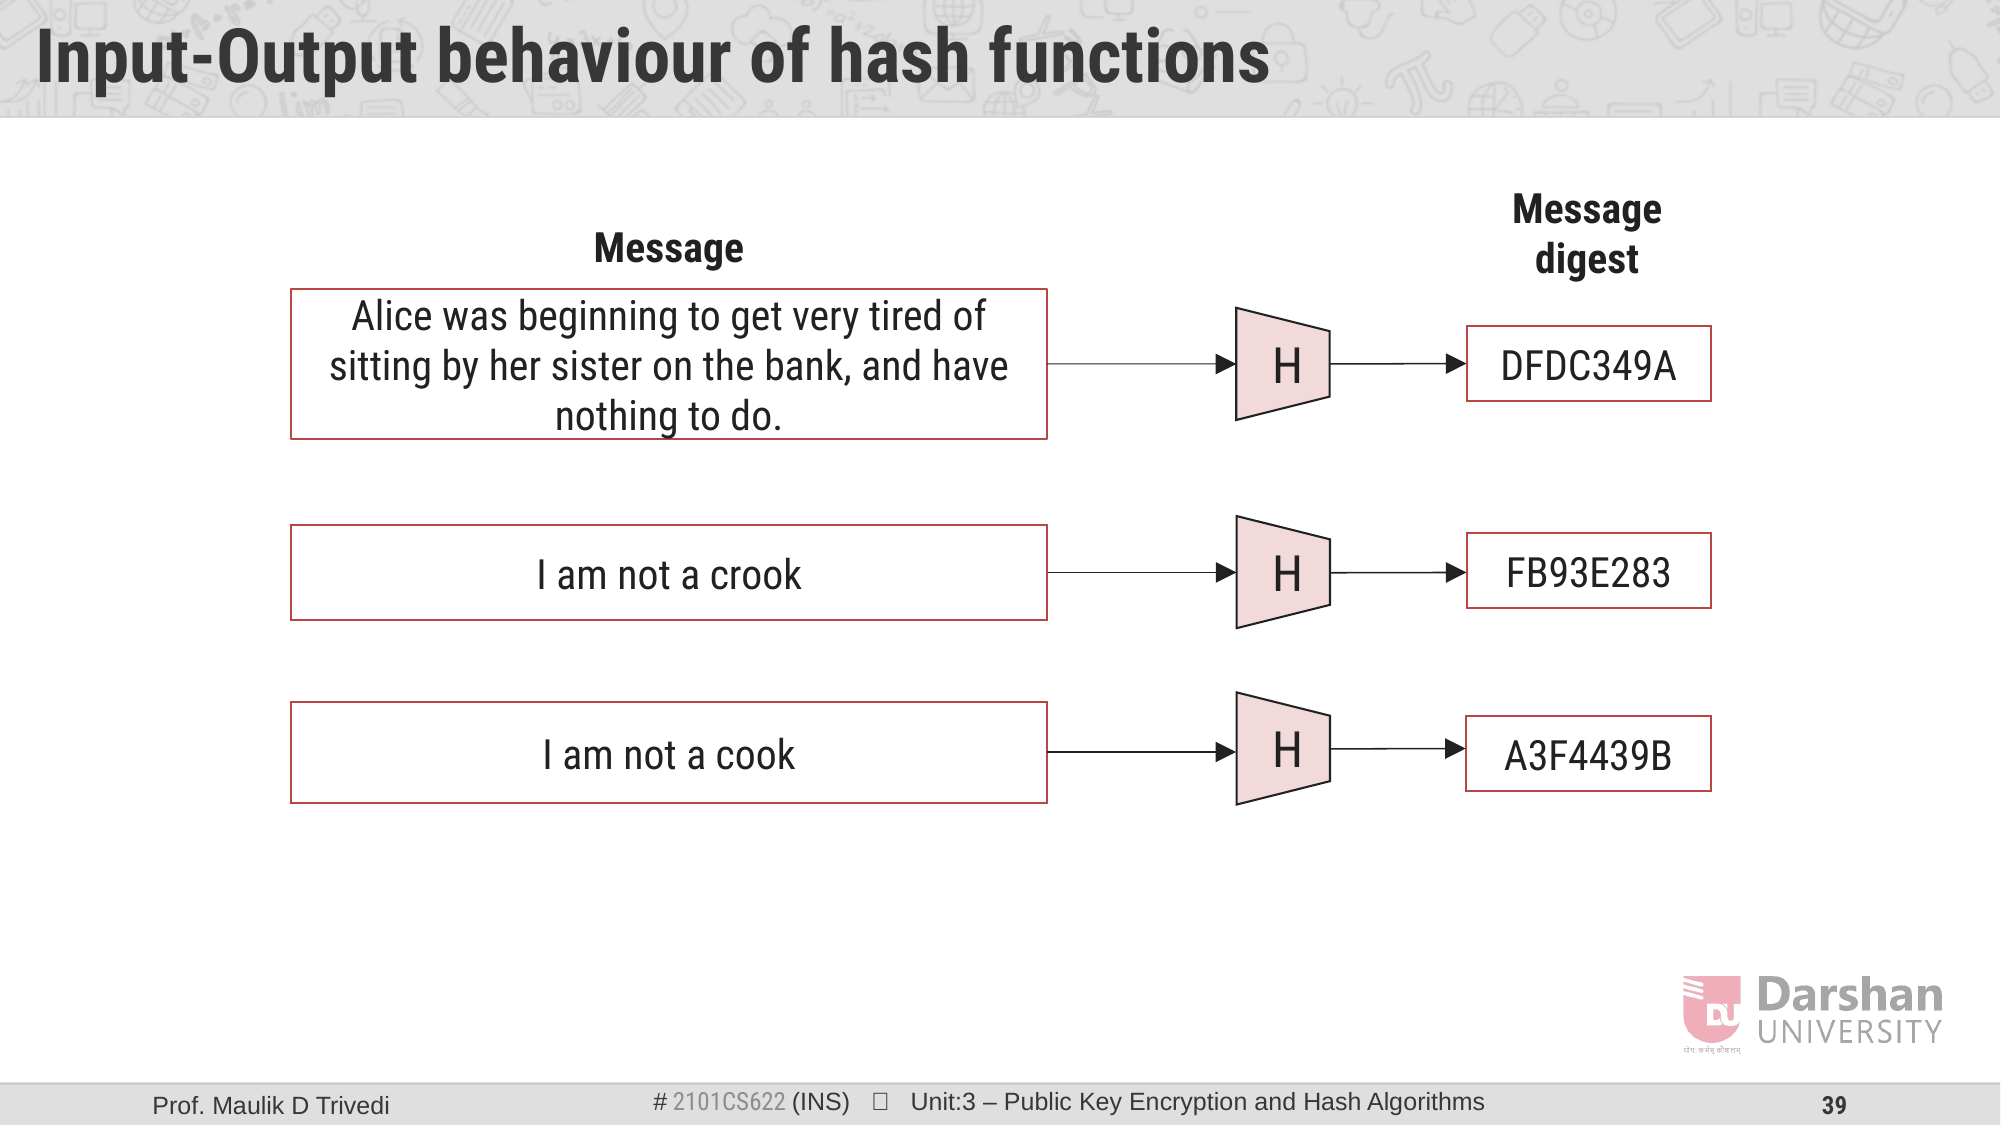

# Input-Output behaviour of hash functions

Message digest
Message
Alice was beginning to get very tired of sitting by her sister on the bank, and have nothing to do.

H
DFDC349A

H
I am not a crook
FB93E283

H
I am not a cook
A3F4439B